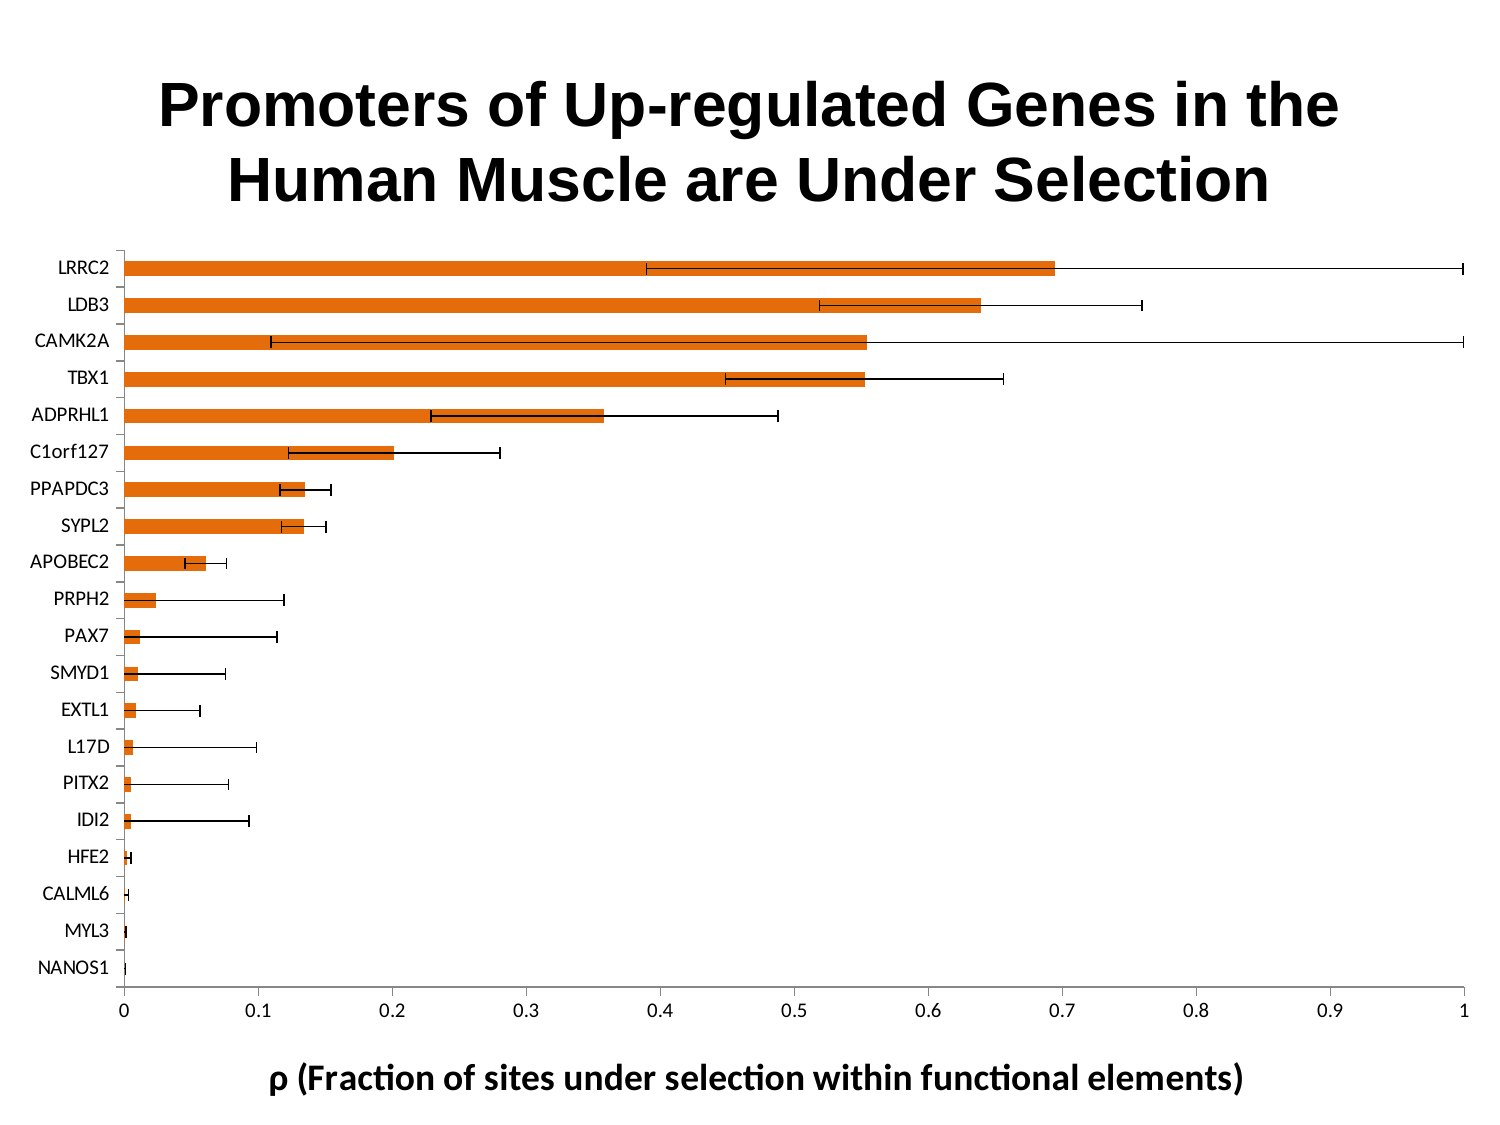

# Promoters of Up-regulated Genes in the Human Muscle are Under Selection

### Chart

| Category |  |
|---|---|
| NANOS1 | 1.2e-05 |
| MYL3 | 0.000234 |
| CALML6 | 0.000755 |
| HFE2 | 0.00218 |
| IDI2 | 0.004973 |
| PITX2 | 0.005229 |
| L17D | 0.006522 |
| EXTL1 | 0.008264 |
| SMYD1 | 0.009965 |
| PAX7 | 0.011335 |
| PRPH2 | 0.023337 |
| APOBEC2 | 0.060575 |
| SYPL2 | 0.133755 |
| PPAPDC3 | 0.13508 |
| C1orf127 | 0.201212 |
| ADPRHL1 | 0.358249 |
| TBX1 | 0.552329 |
| CAMK2A | 0.554409 |
| LDB3 | 0.639202 |
| LRRC2 | 0.694273 |